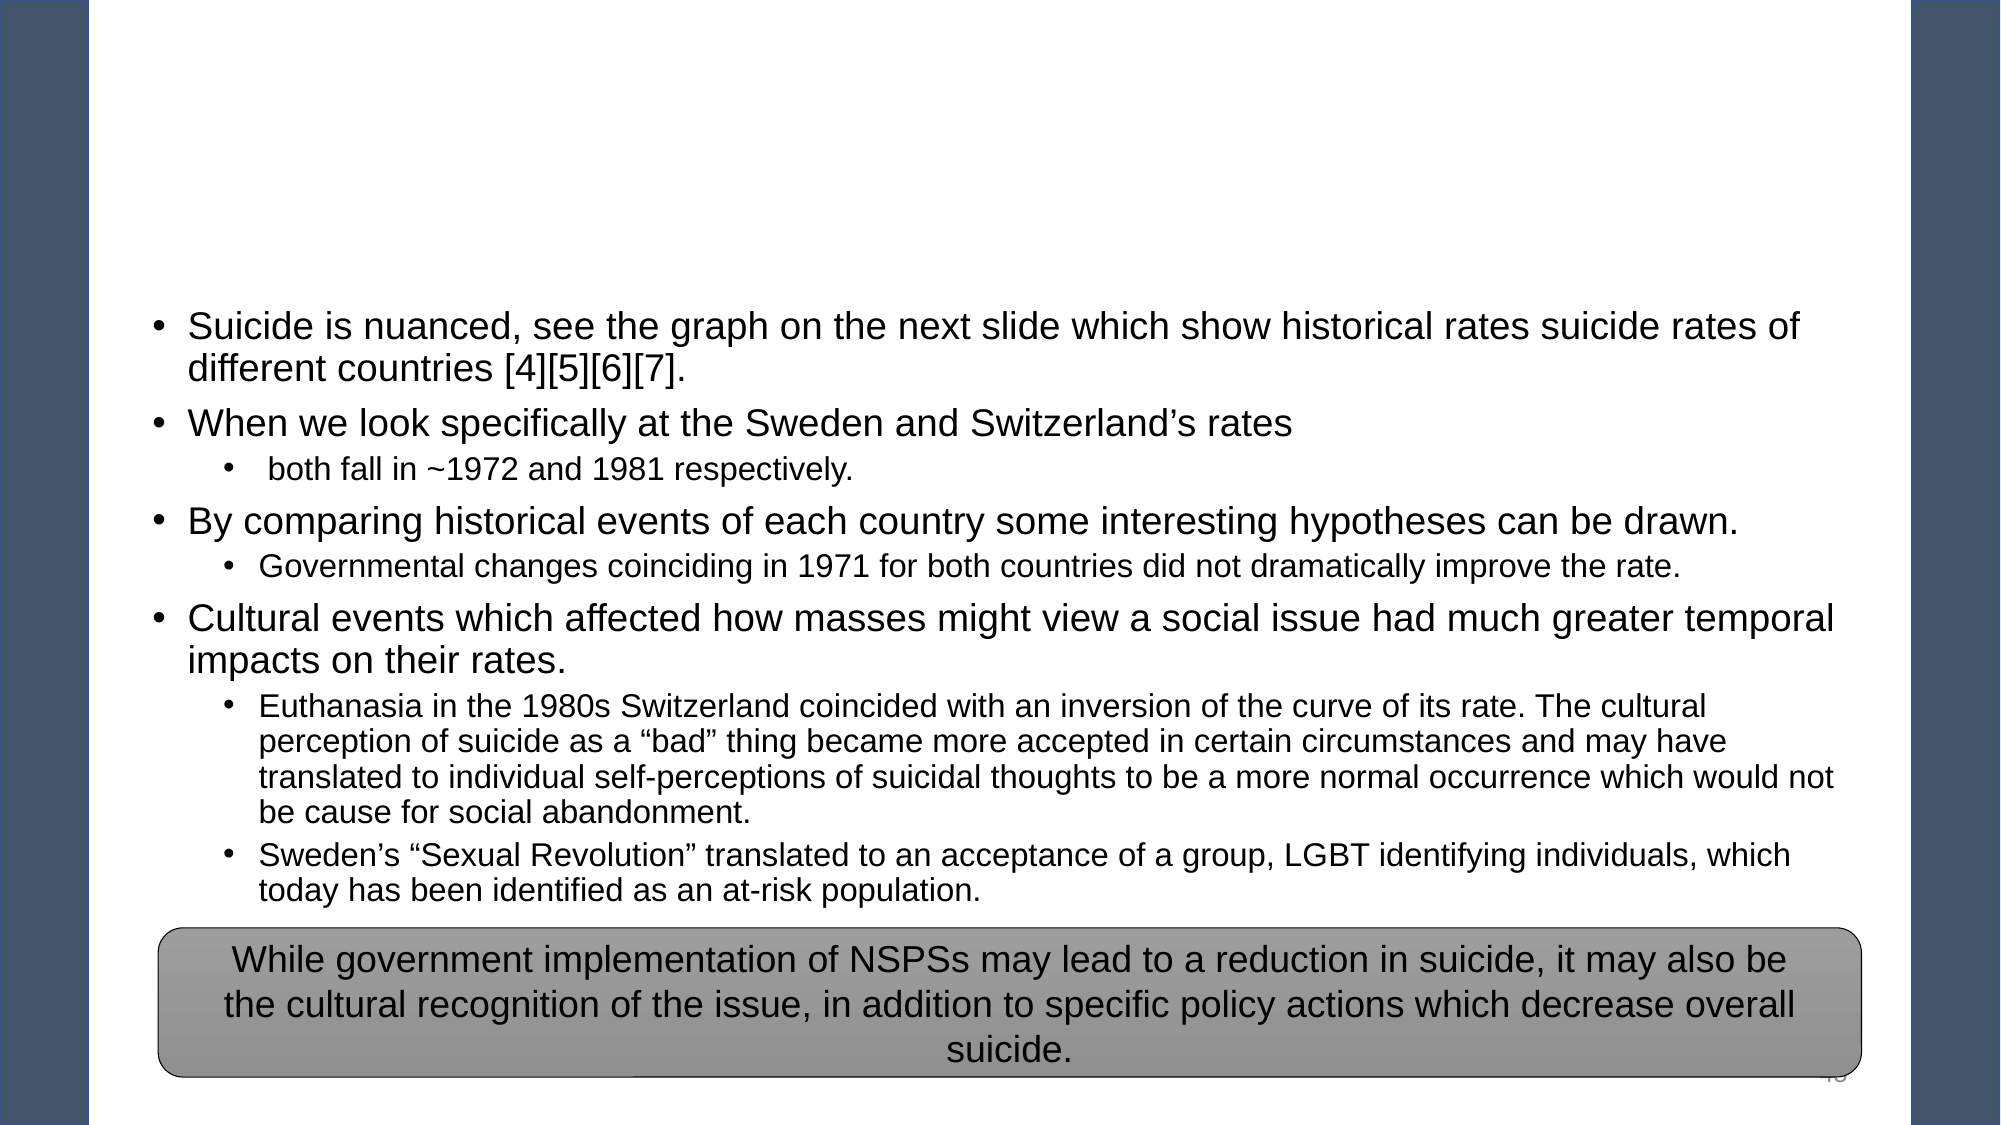

#
Suicide is nuanced, see the graph on the next slide which show historical rates suicide rates of different countries [4][5][6][7].
When we look specifically at the Sweden and Switzerland’s rates
 both fall in ~1972 and 1981 respectively.
By comparing historical events of each country some interesting hypotheses can be drawn.
Governmental changes coinciding in 1971 for both countries did not dramatically improve the rate.
Cultural events which affected how masses might view a social issue had much greater temporal impacts on their rates.
Euthanasia in the 1980s Switzerland coincided with an inversion of the curve of its rate. The cultural perception of suicide as a “bad” thing became more accepted in certain circumstances and may have translated to individual self-perceptions of suicidal thoughts to be a more normal occurrence which would not be cause for social abandonment.
Sweden’s “Sexual Revolution” translated to an acceptance of a group, LGBT identifying individuals, which today has been identified as an at-risk population.

While government implementation of NSPSs may lead to a reduction in suicide, it may also be the cultural recognition of the issue, in addition to specific policy actions which decrease overall suicide.
45